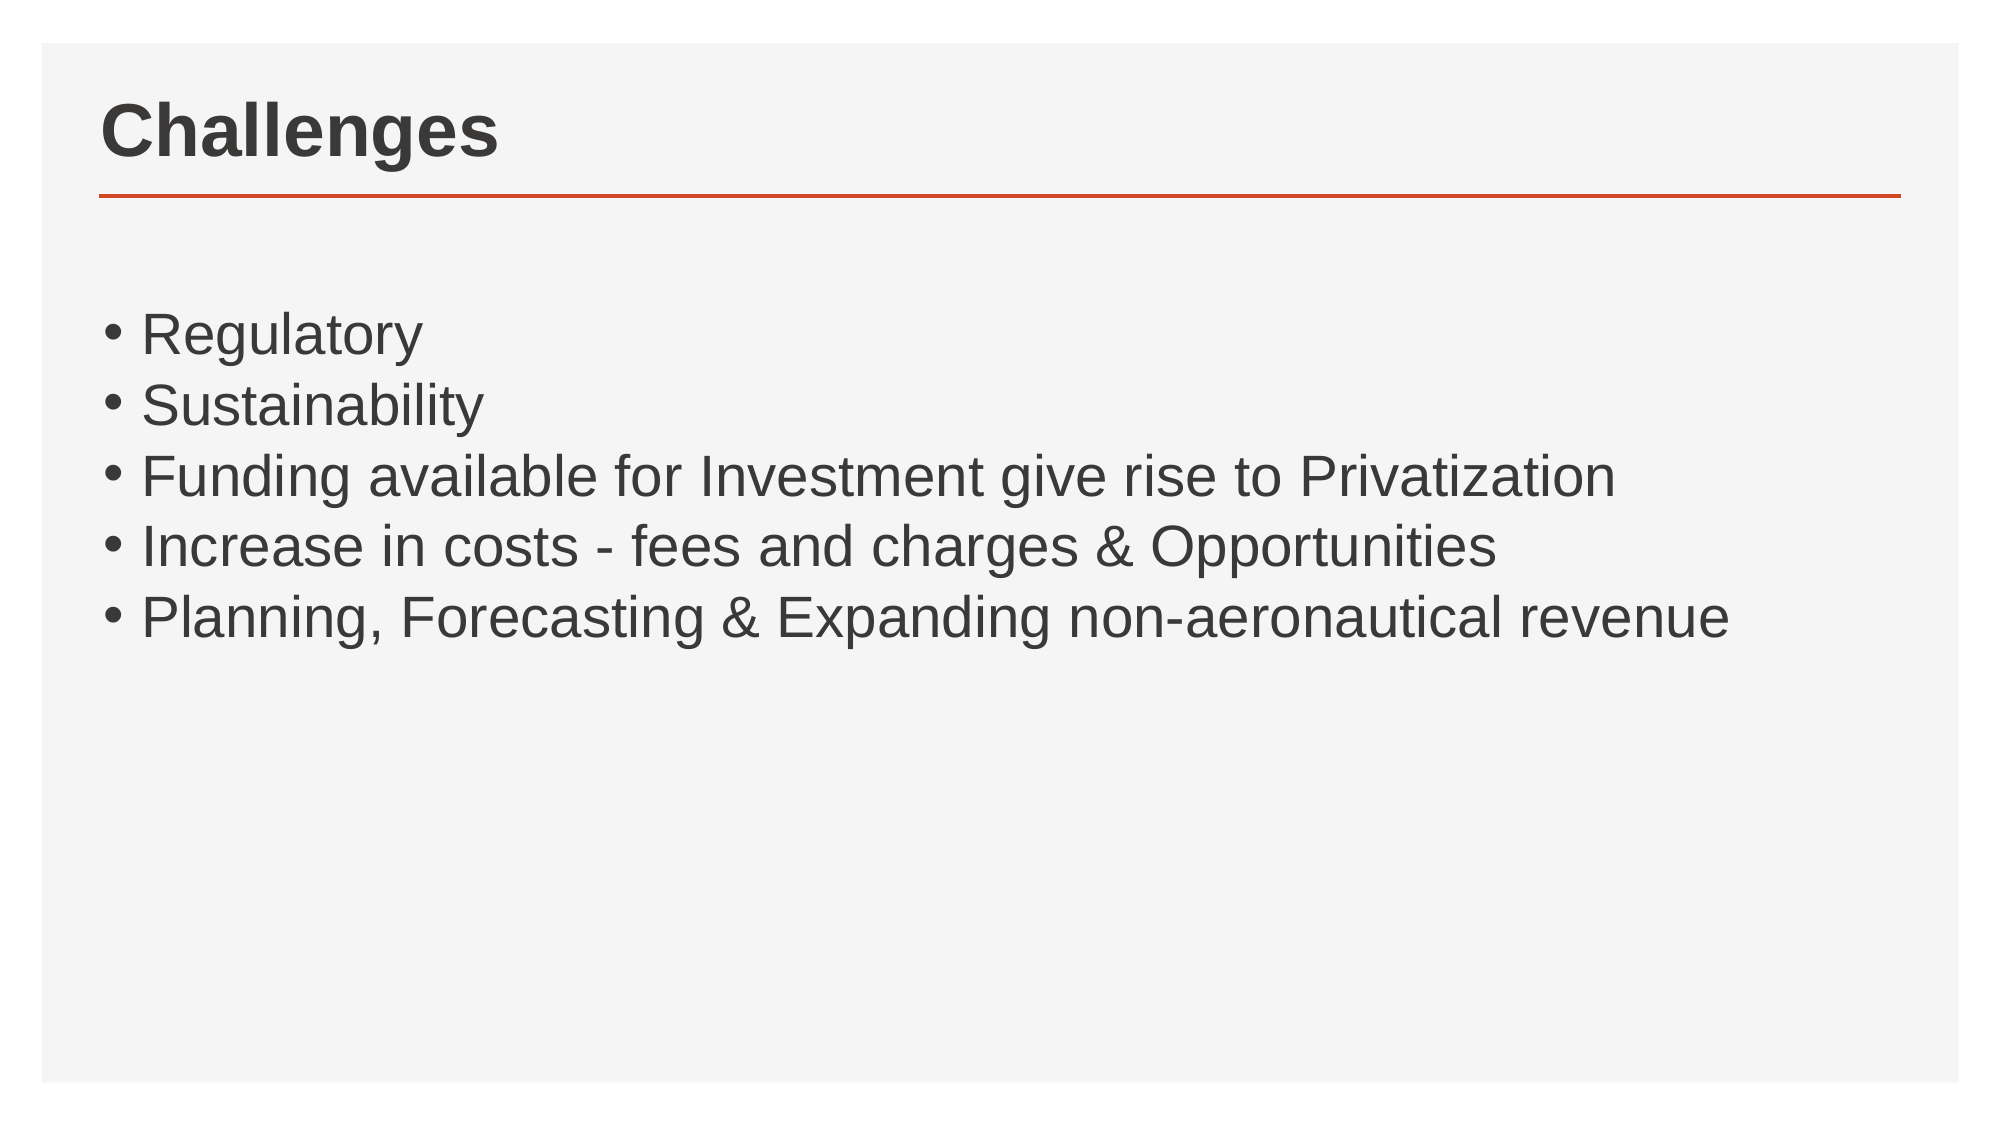

# Challenges

Regulatory
Sustainability
Funding available for Investment give rise to Privatization
Increase in costs - fees and charges & Opportunities
Planning, Forecasting & Expanding non-aeronautical revenue